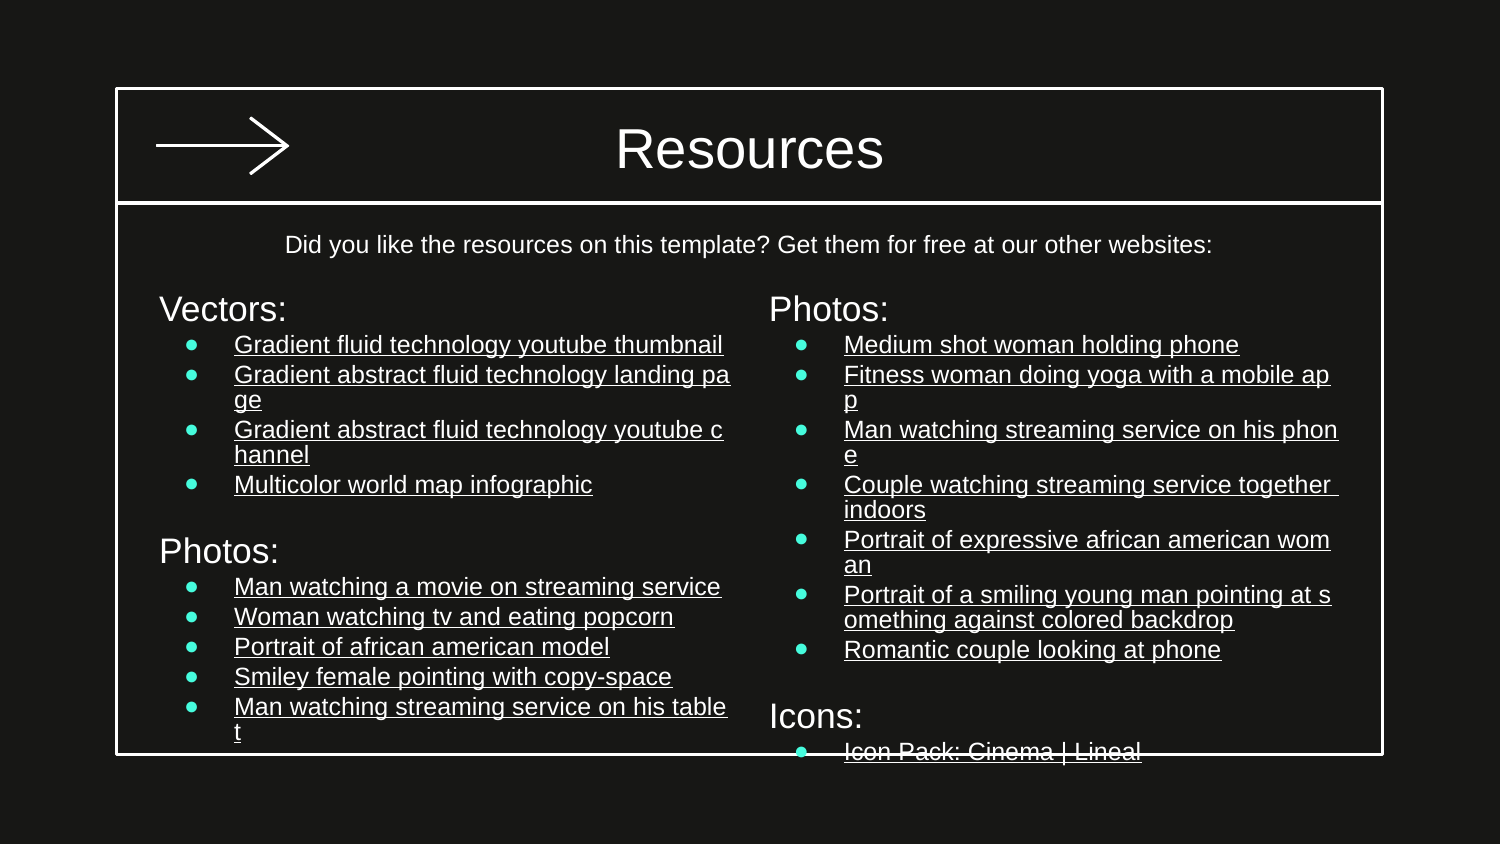

# Resources

Did you like the resources on this template? Get them for free at our other websites:
Vectors:
Gradient fluid technology youtube thumbnail
Gradient abstract fluid technology landing page
Gradient abstract fluid technology youtube channel
Multicolor world map infographic

Photos:
Man watching a movie on streaming service
Woman watching tv and eating popcorn
Portrait of african american model
Smiley female pointing with copy-space
Man watching streaming service on his tablet
Photos:
Medium shot woman holding phone
Fitness woman doing yoga with a mobile app
Man watching streaming service on his phone
Couple watching streaming service together indoors
Portrait of expressive african american woman
Portrait of a smiling young man pointing at something against colored backdrop
Romantic couple looking at phone

Icons:
Icon Pack: Cinema | Lineal